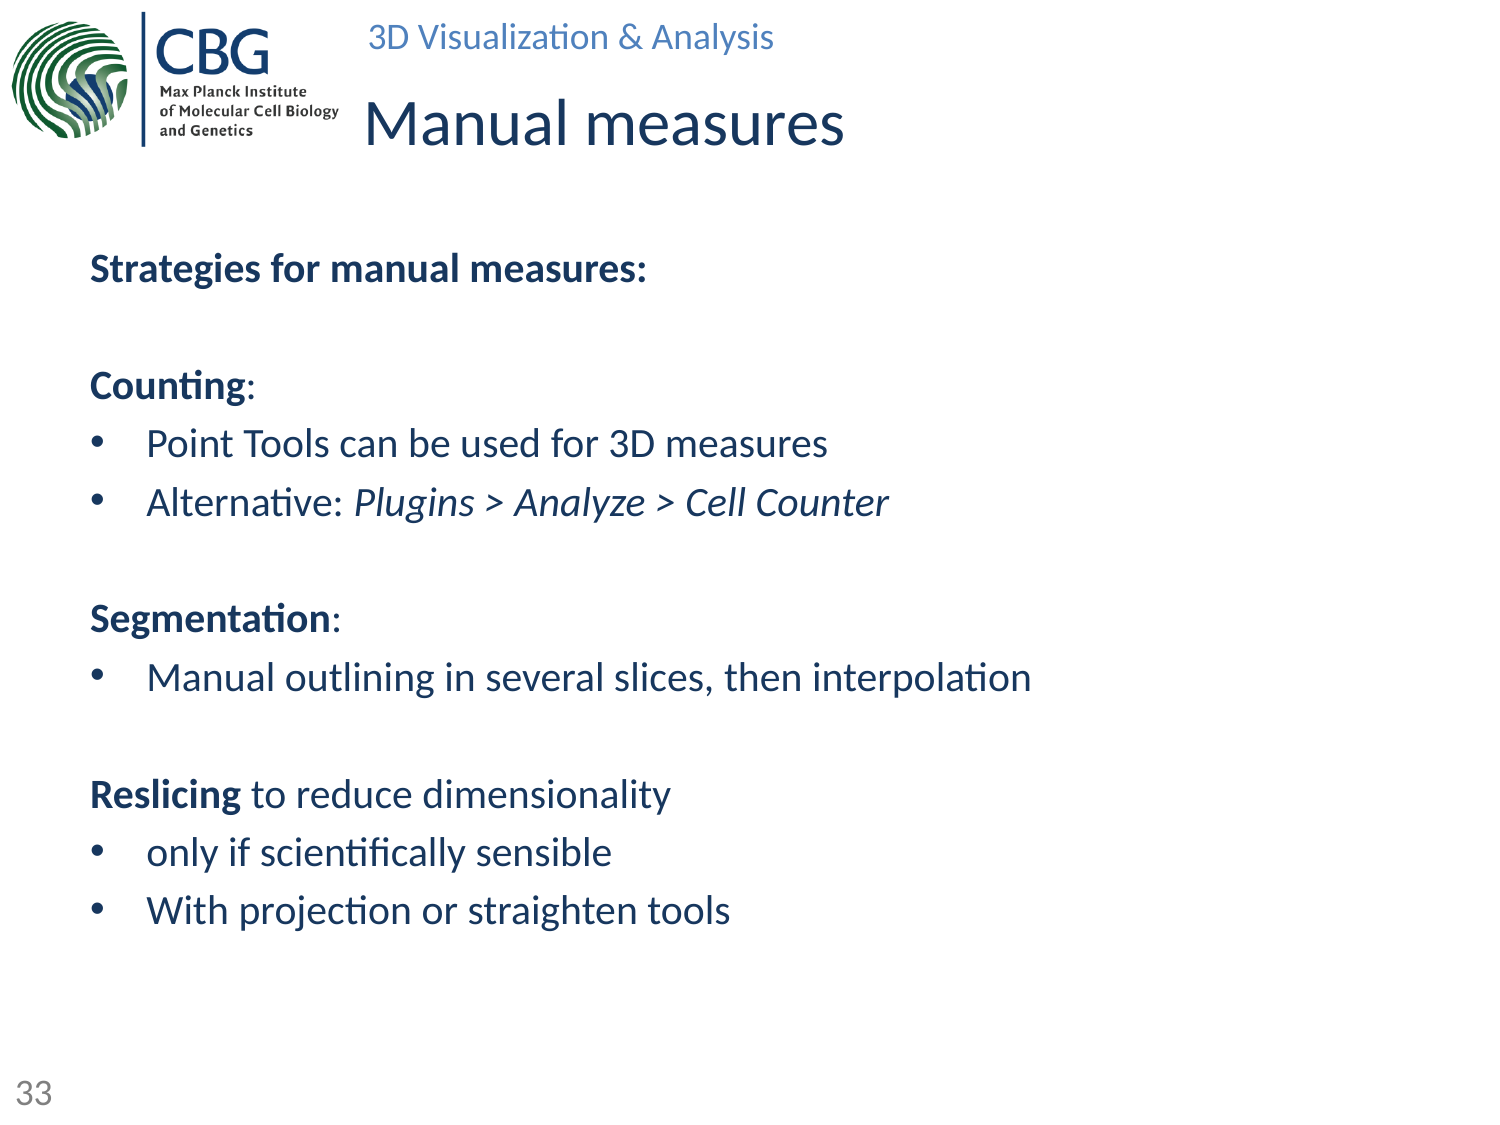

# Manual measures
Strategies for manual measures:

Counting:
Point Tools can be used for 3D measures
Alternative: Plugins > Analyze > Cell Counter

Segmentation:
Manual outlining in several slices, then interpolation

Reslicing to reduce dimensionality
only if scientifically sensible
With projection or straighten tools